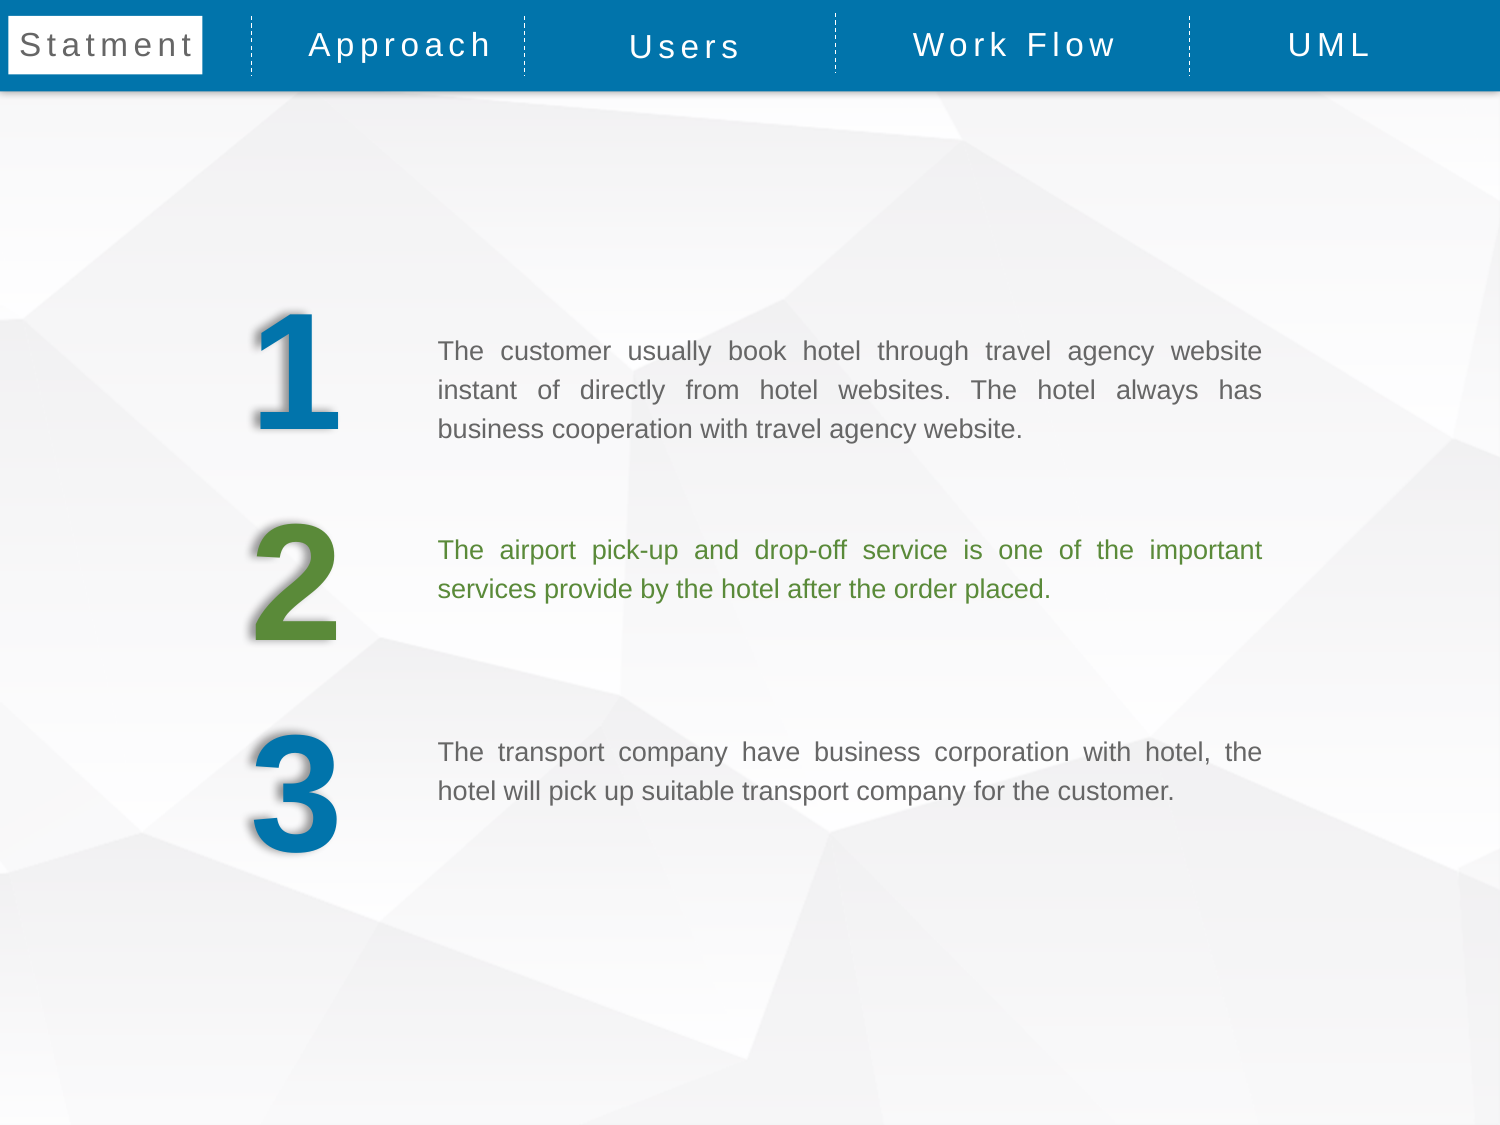

Statment

Approach

UML
Work Flow

Users
1
The customer usually book hotel through travel agency website instant of directly from hotel websites. The hotel always has business cooperation with travel agency website.
2
The airport pick-up and drop-off service is one of the important services provide by the hotel after the order placed.
3
The transport company have business corporation with hotel, the hotel will pick up suitable transport company for the customer.